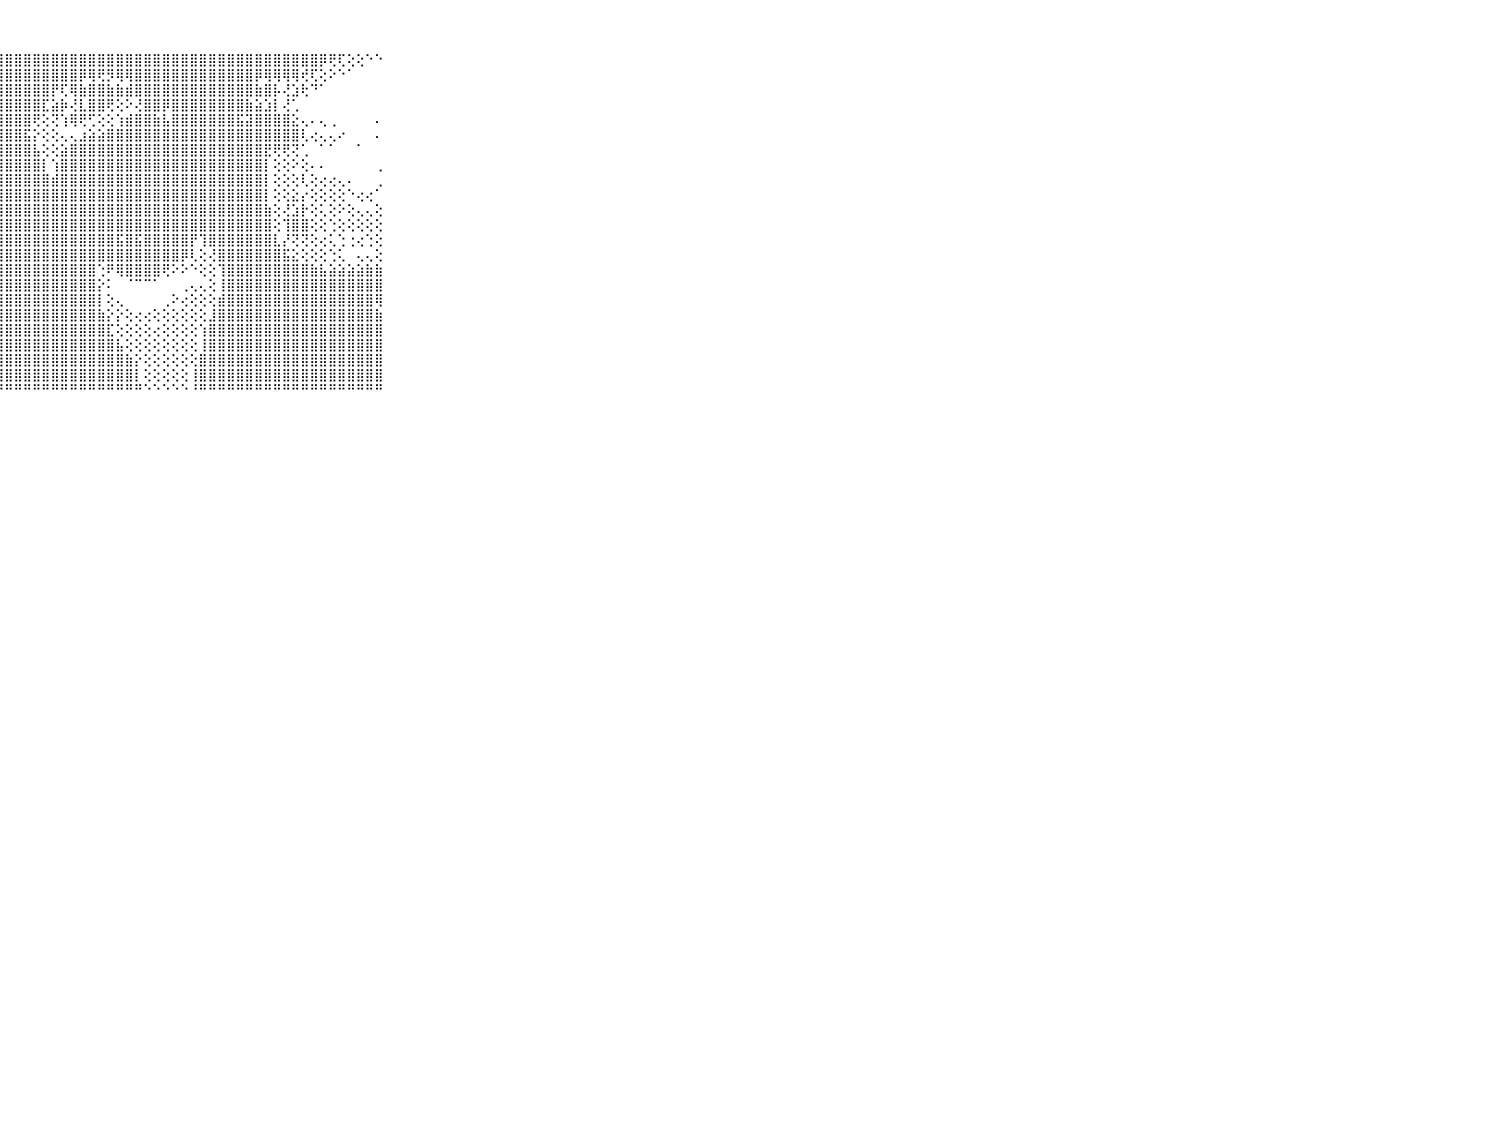

⠀⠀⠀⠀⠀⠀⠀⠀⠀⠀⠀⣿⣿⣿⣿⣿⣿⣿⣿⣿⣿⣿⣿⣿⣿⣿⣿⣿⣿⣿⣿⣿⣿⣿⣿⣿⣿⣿⣿⣿⣿⣿⣿⣿⣿⣿⣿⣿⣿⣿⣿⣿⣿⣿⣿⣿⣿⣿⣿⣿⣿⣿⡿⢟⢏⢕⢕⠑⠑⠀⠀⠀⠀⠀⠀⠀⠀⠀⠀⠀⠀
⠀⠀⠀⠀⠀⠀⠀⠀⠀⠀⠀⣿⣿⣿⣿⣿⣿⣿⣿⣿⣿⣿⣿⣿⣿⣿⣿⣿⣿⣿⣿⣿⣿⣿⣿⣿⡿⢿⢟⡻⢿⢿⣿⣿⣿⣿⣿⣿⣿⣿⣿⣿⣿⣿⣿⡿⢿⢿⢿⢿⢞⢏⢕⠕⠑⠁⠀⠀⠀⠀⠀⠀⠀⠀⠀⠀⠀⠀⠀⠀⠀
⠀⠀⠀⠀⠀⠀⠀⠀⠀⠀⠀⣿⣿⣿⣿⣿⣿⣿⣿⣿⣿⣿⣿⣿⣿⣿⣿⣿⣿⣿⣿⣿⣿⡟⢏⢿⣷⣿⣿⣷⣷⣾⣿⣿⣿⣿⣿⣿⣿⣿⣿⣿⣿⣿⣿⣷⣿⡧⢜⣱⢗⠙⠁⠀⠀⠀⠀⠀⠀⠀⠀⠀⠀⠀⠀⠀⠀⠀⠀⠀⠀
⠀⠀⠀⠀⠀⠀⠀⠀⠀⠀⠀⣿⣿⣿⣿⣿⡿⢿⣿⣿⣿⣿⣿⣿⣿⣿⣿⣿⣿⣿⣿⣿⣏⣵⡷⢜⣇⣿⣿⢟⢕⠕⢜⣿⣿⡿⣿⣿⣿⣿⣿⣿⣿⣿⣷⣵⣱⡇⢜⢁⠀⠀⠀⠀⠀⠀⠀⠀⠀⠀⠀⠀⠀⠀⠀⠀⠀⠀⠀⠀⠀
⠀⠀⠀⠀⠀⠀⠀⠀⠀⠀⠀⢟⢏⢕⢕⢕⢕⢕⢕⢜⢝⢿⣿⣿⣿⣿⣿⣿⣿⣿⣿⢟⢕⢝⢱⢿⢟⢋⢕⢕⢱⣾⣿⣿⣷⣧⣿⣿⣿⣿⣿⣿⣿⣯⣽⣿⣿⣿⣿⣕⢄⠄⢄⢀⠀⠀⠀⠀⠄⠀⠀⠀⠀⠀⠀⠀⠀⠀⠀⠀⠀
⠀⠀⠀⠀⠀⠀⠀⠀⠀⠀⠀⠻⣷⣵⣕⢕⢕⢕⢕⢕⢕⢕⢝⢿⣿⣿⣿⣿⣿⣿⣯⡕⢕⢕⢄⢄⣰⣵⣵⣿⣿⣿⣿⣿⣿⣿⣿⣿⣿⣿⣿⣿⣿⣿⣿⣿⣿⣿⣿⣿⢇⢔⢄⢄⠔⠀⠀⠀⠄⠀⠀⠀⠀⠀⠀⠀⠀⠀⠀⠀⠀
⠀⠀⠀⠀⠀⠀⠀⠀⠀⠀⠀⢰⢼⢿⣿⣿⣧⡕⢕⢕⢕⢕⢕⢕⢹⣿⣿⣿⣿⣿⣿⣧⢕⢕⣵⣿⣿⣿⣿⣿⣿⣿⣿⣿⣿⣿⣿⣿⣿⣿⣿⣿⣿⣿⣿⣿⣟⢟⢟⢝⢁⠀⠁⠁⠀⠀⠁⠀⠀⠀⠀⠀⠀⠀⠀⠀⠀⠀⠀⠀⠀
⠀⠀⠀⠀⠀⠀⠀⠀⠀⠀⠀⠔⢄⢔⢝⣿⣿⣿⣧⢕⢕⢕⢕⢕⢕⢹⣿⣿⣿⣿⣿⣿⡇⢱⣿⣿⣿⣿⣿⣿⣿⣿⣿⣿⣿⣿⣿⣿⣿⣿⣿⣿⣿⣿⣿⣿⡇⢕⢕⠕⢕⠄⠄⠀⠀⠀⠀⠀⢀⠀⠀⠀⠀⠀⠀⠀⠀⠀⠀⠀⠀
⠀⠀⠀⠀⠀⠀⠀⠀⠀⠀⠀⢕⢕⢕⢕⢜⣿⣿⣿⣿⣵⢕⢕⢕⢕⢕⢿⣿⣿⣿⣿⣿⣿⣾⣿⣿⣿⣿⣿⣿⣿⣿⣿⣿⣿⣿⣿⣿⣿⣿⣿⣿⣿⣿⣿⣿⡇⢕⢕⢕⢇⢕⢔⢔⢄⠄⠀⠀⢀⠀⠀⠀⠀⠀⠀⠀⠀⠀⠀⠀⠀
⠀⠀⠀⠀⠀⠀⠀⠀⠀⠀⠀⢕⢕⢕⢕⢕⢸⣿⣿⣿⣷⡇⢕⢕⢕⢕⢜⣿⣿⣿⣿⣿⣿⣿⣿⣿⣿⣿⣿⣿⣿⣿⣿⣿⣿⣿⣿⣿⣿⣿⣿⣿⣿⣿⣿⣿⡇⢕⢕⣕⡔⢕⢕⢕⢕⠑⢔⢔⠁⠀⠀⠀⠀⠀⠀⠀⠀⠀⠀⠀⠀
⠀⠀⠀⠀⠀⠀⠀⠀⠀⠀⠀⢕⣕⣕⣕⣵⣵⣿⣿⣿⣿⣧⢕⢕⢕⢕⢕⣿⣿⣿⣿⣿⣿⣿⣿⣿⣿⣿⣿⣿⣿⣿⣿⣿⣿⣿⣿⣿⣿⣿⣿⣿⣿⣿⣿⣿⣷⢕⢜⣱⡗⢕⢅⢕⠕⢕⢄⢄⢕⠀⠀⠀⠀⠀⠀⠀⠀⠀⠀⠀⠀
⠀⠀⠀⠀⠀⠀⠀⠀⠀⠀⠀⣿⣿⣿⣿⣿⣿⣿⣿⣿⣿⣿⢵⢕⢱⢱⣕⣿⣿⣿⣿⣿⣿⣿⣿⣿⣿⣿⣿⣿⣿⣿⣿⣿⣿⣿⣿⣿⣿⣿⣿⣿⣿⣿⣿⣿⣿⢕⢹⣿⣿⢕⢕⢑⢕⢕⢕⢕⢕⠀⠀⠀⠀⠀⠀⠀⠀⠀⠀⠀⠀
⠀⠀⠀⠀⠀⠀⠀⠀⠀⠀⠀⣿⣿⣿⣿⣿⣿⣿⣿⣿⣿⣿⣿⣇⣪⣵⣞⣿⣿⣿⣿⣿⣿⣿⣿⣿⣿⣿⣿⣿⣯⣿⣯⣿⣿⣿⣿⣿⡟⢹⣿⣿⣿⣿⣿⣿⣿⣇⡜⢝⢝⢕⢔⢅⢑⢐⢔⢑⢕⠀⠀⠀⠀⠀⠀⠀⠀⠀⠀⠀⠀
⠀⠀⠀⠀⠀⠀⠀⠀⠀⠀⠀⣿⣿⣿⣿⣿⣿⣿⣿⣿⣿⣿⣿⣯⣿⣷⣷⣿⣿⣿⣿⣿⣿⣿⣿⣿⣿⣿⣿⣿⣿⣿⣿⣿⣿⣿⣿⡿⢇⢕⢜⣿⣿⣿⣿⣿⣿⣿⣯⣕⢕⢕⢕⢑⢅⠀⢄⢄⢕⠀⠀⠀⠀⠀⠀⠀⠀⠀⠀⠀⠀
⠀⠀⠀⠀⠀⠀⠀⠀⠀⠀⠀⣿⣿⣿⣿⣿⣿⣿⣿⣿⣿⣿⣿⡿⣿⣿⣿⣿⣿⣿⣿⣿⣿⣿⣿⣿⣿⣿⢑⠟⢿⣿⣿⣿⣿⢟⠕⠕⠑⢕⢕⢹⣿⣿⣿⣿⣿⣿⣿⣿⣿⣷⣧⣵⣵⣵⣵⣷⣷⠀⠀⠀⠀⠀⠀⠀⠀⠀⠀⠀⠀
⠀⠀⠀⠀⠀⠀⠀⠀⠀⠀⠀⣿⣿⣿⣿⣿⣿⣿⣿⣿⣿⣿⣿⣿⣿⣿⣿⣿⣿⣿⣿⣿⣿⣿⣿⣿⣿⣿⡕⠅⠀⠈⠉⠉⠁⠀⠀⢀⢄⢄⢕⢸⣿⣿⣿⣿⣿⣿⣿⣿⣿⣿⣿⣿⣿⣿⣿⣿⣿⠀⠀⠀⠀⠀⠀⠀⠀⠀⠀⠀⠀
⠀⠀⠀⠀⠀⠀⠀⠀⠀⠀⠀⣿⣿⣿⣿⣿⣿⣿⣿⣿⣿⣿⣿⣿⣿⣿⣿⣿⣿⣿⣿⣿⣿⣿⣿⣿⣿⣿⡇⢕⢄⠀⠀⠀⠀⢀⠕⢔⢕⢕⢕⣾⣿⣿⣿⣿⣿⣿⣿⣿⣿⣿⣿⣿⣿⣿⣿⣿⢿⠀⠀⠀⠀⠀⠀⠀⠀⠀⠀⠀⠀
⠀⠀⠀⠀⠀⠀⠀⠀⠀⠀⠀⣿⣿⣿⣿⣿⣿⣿⣿⣿⣿⣿⣿⣿⣿⣿⣿⣿⣿⣿⣿⣿⣿⣿⣿⣿⣿⣿⣷⡕⡕⢕⢔⢔⢕⢕⢕⢕⢕⢕⣸⣿⣿⣿⣿⣿⣿⣿⣿⣿⣿⣿⣿⣿⣿⣿⣿⣿⣷⠀⠀⠀⠀⠀⠀⠀⠀⠀⠀⠀⠀
⠀⠀⠀⠀⠀⠀⠀⠀⠀⠀⠀⣿⣿⣿⣿⣿⣿⣿⣿⣿⣿⣿⣿⣿⣿⣿⣿⣿⣿⣿⣿⣿⣿⣿⣿⣿⣿⣿⣿⣏⢕⢕⢕⢕⢔⢕⢕⢕⢕⢱⣿⣿⣿⣿⣿⣿⣿⣿⣿⣿⣿⣿⣿⣿⣿⣿⣿⣿⣿⠀⠀⠀⠀⠀⠀⠀⠀⠀⠀⠀⠀
⠀⠀⠀⠀⠀⠀⠀⠀⠀⠀⠀⣿⣿⣿⣿⣿⣿⣿⣿⣿⣿⣿⣿⣿⣿⣿⣿⣿⣿⣿⣿⣿⣿⣿⣿⣿⣿⣿⣿⣿⣧⢕⢕⢕⢕⢕⢕⢕⢕⢸⣿⣿⣿⣿⣿⣿⣿⣿⣿⣿⣿⣿⣿⣿⣿⣿⣿⣿⣿⠀⠀⠀⠀⠀⠀⠀⠀⠀⠀⠀⠀
⠀⠀⠀⠀⠀⠀⠀⠀⠀⠀⠀⣿⣿⣿⣿⣿⣿⣿⣿⣿⣿⣿⣿⣿⣿⣿⣿⣿⣿⣿⣿⣿⣿⣿⣿⣿⣿⣿⣿⣿⣿⣷⡕⢕⢕⢕⢕⢕⢕⣿⣿⣿⣿⣿⣿⣿⣿⣿⣿⣿⣿⣿⣿⣿⣿⣿⣿⣿⣿⠀⠀⠀⠀⠀⠀⠀⠀⠀⠀⠀⠀
⠀⠀⠀⠀⠀⠀⠀⠀⠀⠀⠀⣿⣿⣿⣿⣿⣿⣿⣿⣿⣿⣿⣿⣿⣿⣿⣿⣿⣿⣿⣿⣿⣿⣿⣿⣿⣿⣿⣿⣿⣿⣿⡇⢕⢕⢕⢕⢕⢸⣿⣿⣿⣿⣿⣿⣿⣿⣿⣿⣿⣿⣿⣿⣿⣿⣿⣿⣿⣿⠀⠀⠀⠀⠀⠀⠀⠀⠀⠀⠀⠀
⠀⠀⠀⠀⠀⠀⠀⠀⠀⠀⠀⠛⠛⠛⠛⠛⠛⠛⠛⠛⠛⠛⠛⠛⠛⠛⠛⠛⠛⠛⠛⠛⠛⠛⠛⠛⠛⠛⠛⠛⠛⠛⠛⠑⠑⠑⠑⠑⠘⠛⠛⠛⠛⠛⠛⠛⠛⠛⠛⠛⠛⠛⠛⠛⠛⠛⠛⠛⠛⠀⠀⠀⠀⠀⠀⠀⠀⠀⠀⠀⠀